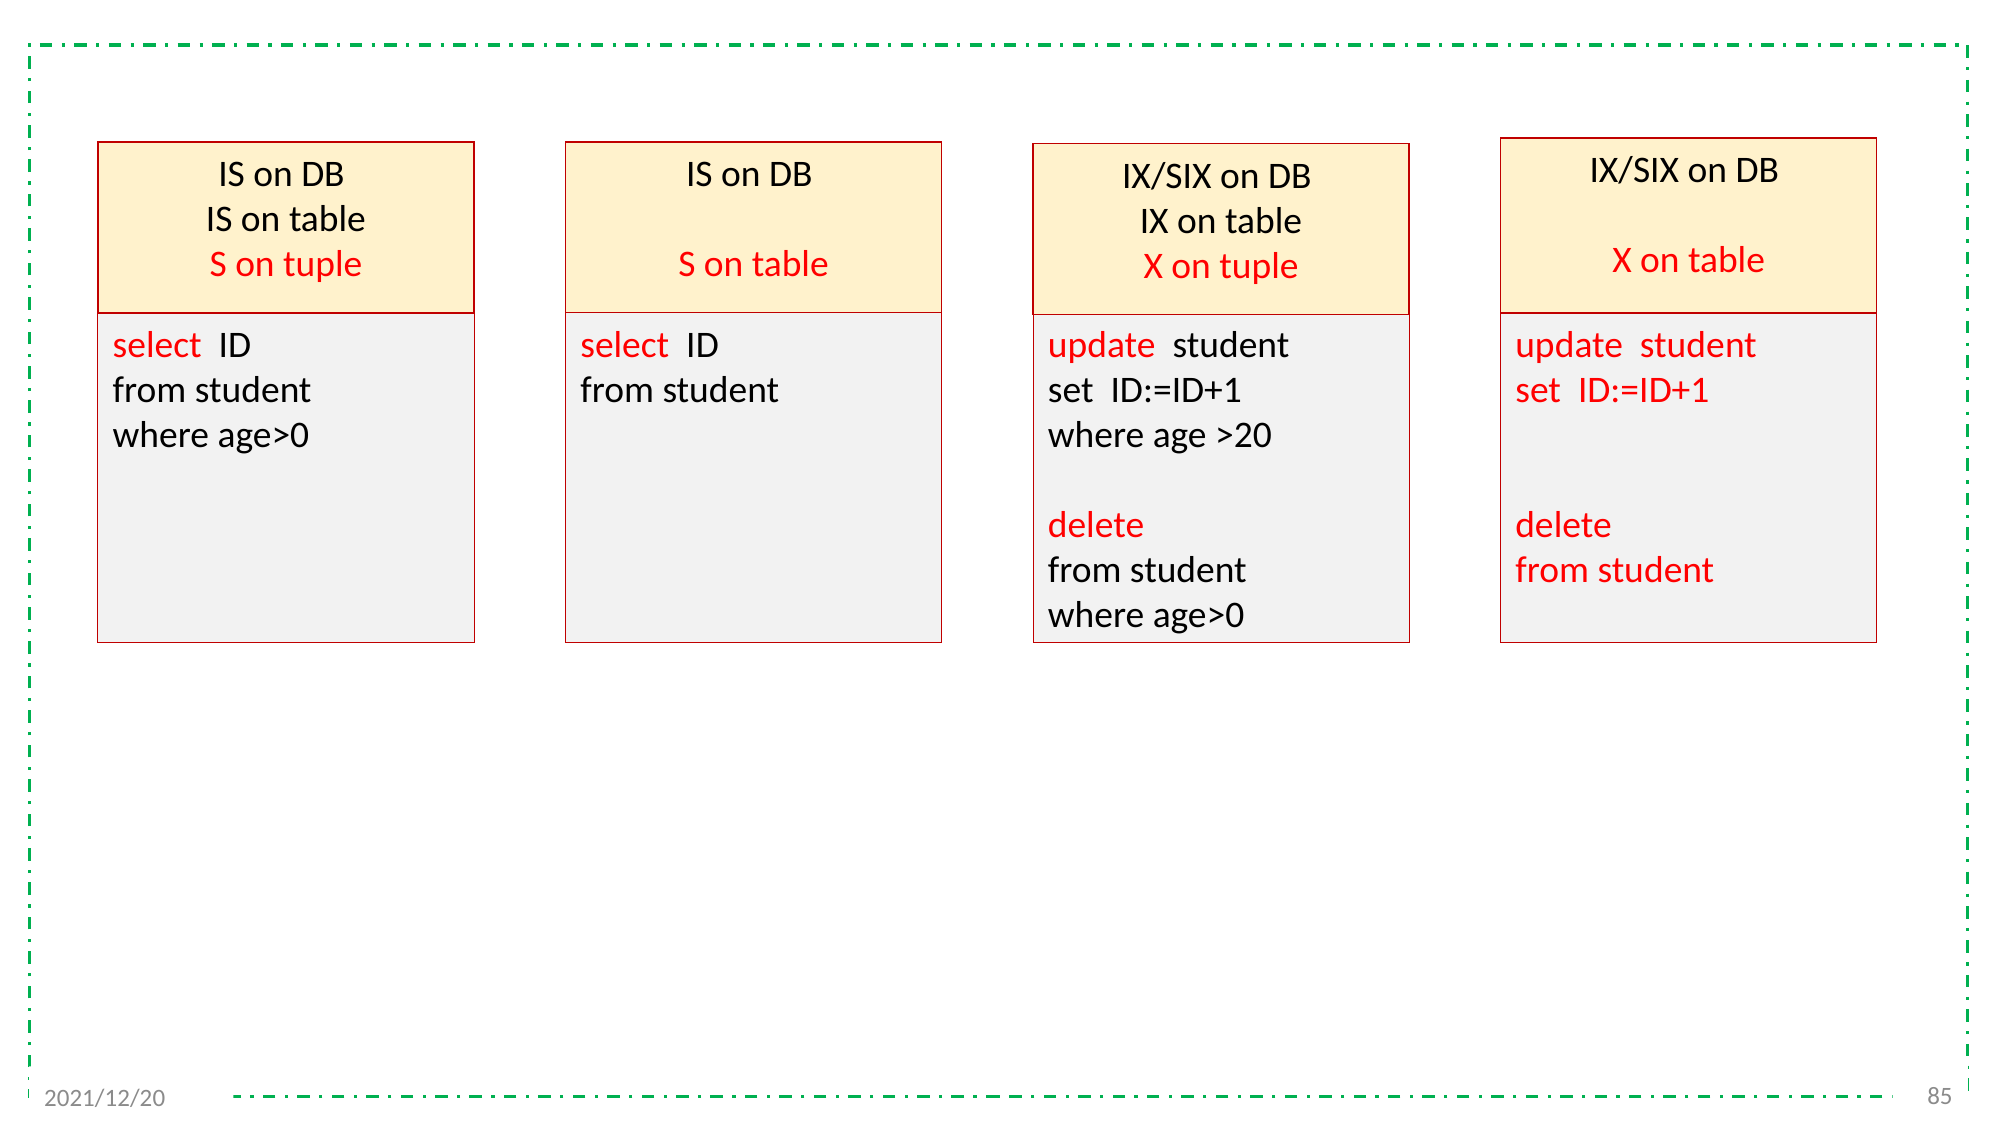

IX/SIX on DB

X on table
IS on DB
IS on table
S on tuple

IS on DB

S on table

IX/SIX on DB
IX on table
X on tuple

update  student
set  ID:=ID+1

delete
from student

select  ID
from student
where age>0

select  ID
from student

update  student
set  ID:=ID+1
where age >20

delete
from student
where age>0
85
2021/12/20